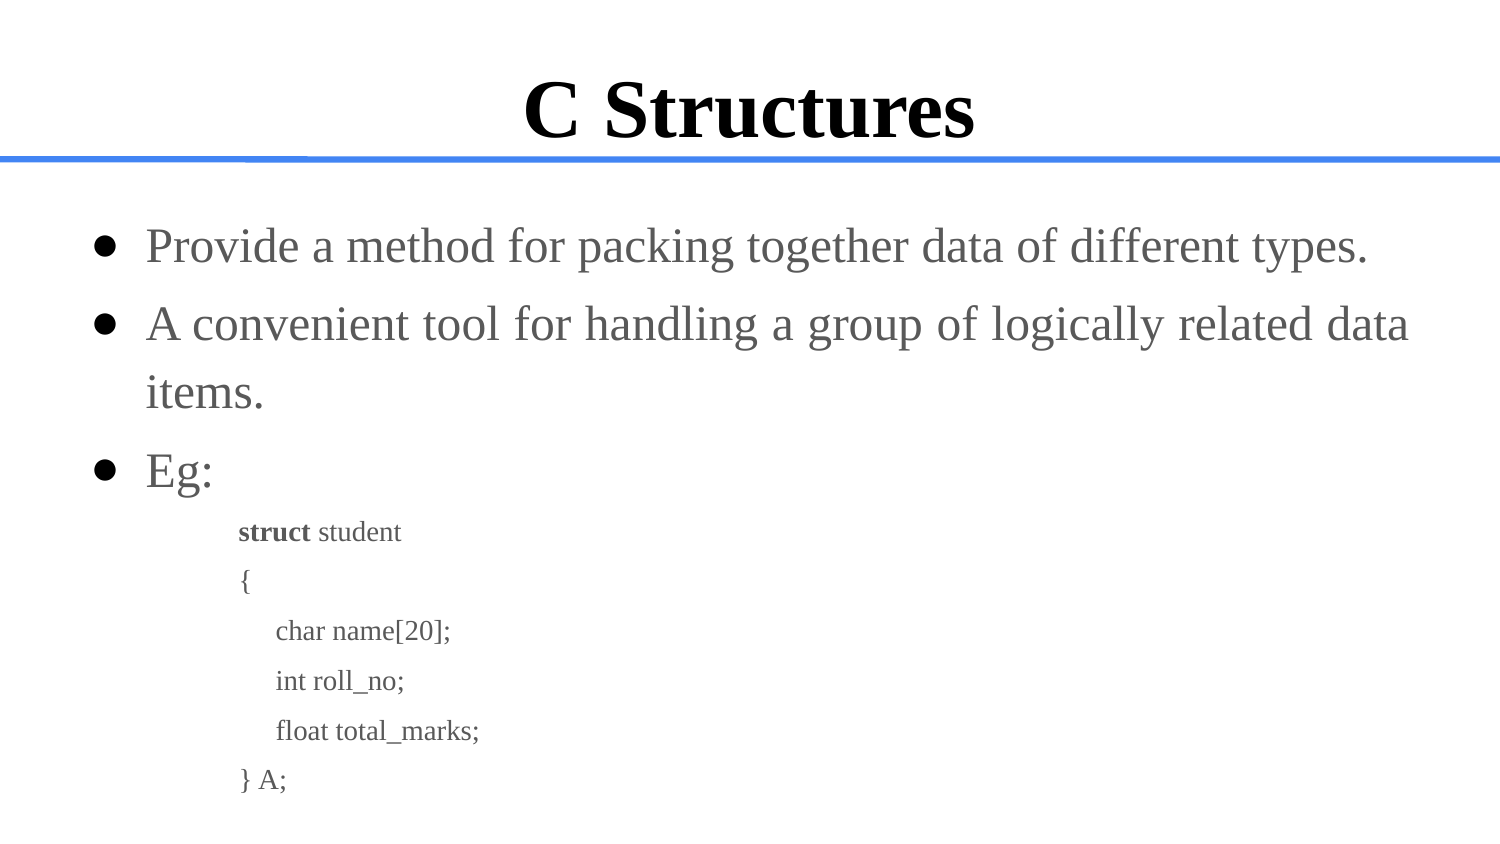

# C Structures
Provide a method for packing together data of different types.
A convenient tool for handling a group of logically related data items.
Eg:
struct student
{
	char name[20];
	int roll_no;
	float total_marks;
} A;